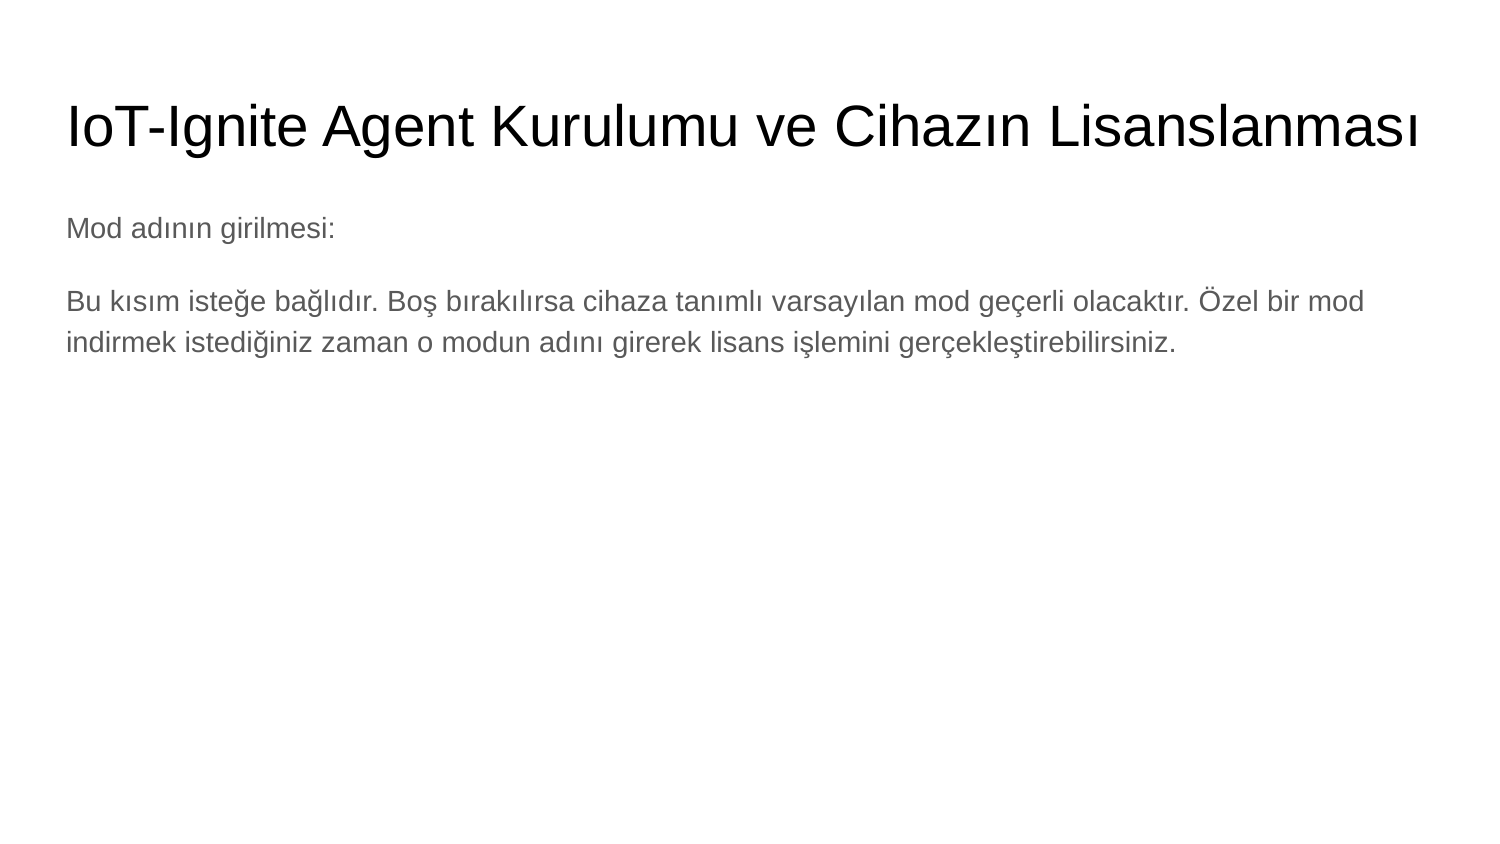

# IoT-Ignite Agent Kurulumu ve Cihazın Lisanslanması

Mod adının girilmesi:
Bu kısım isteğe bağlıdır. Boş bırakılırsa cihaza tanımlı varsayılan mod geçerli olacaktır. Özel bir mod indirmek istediğiniz zaman o modun adını girerek lisans işlemini gerçekleştirebilirsiniz.